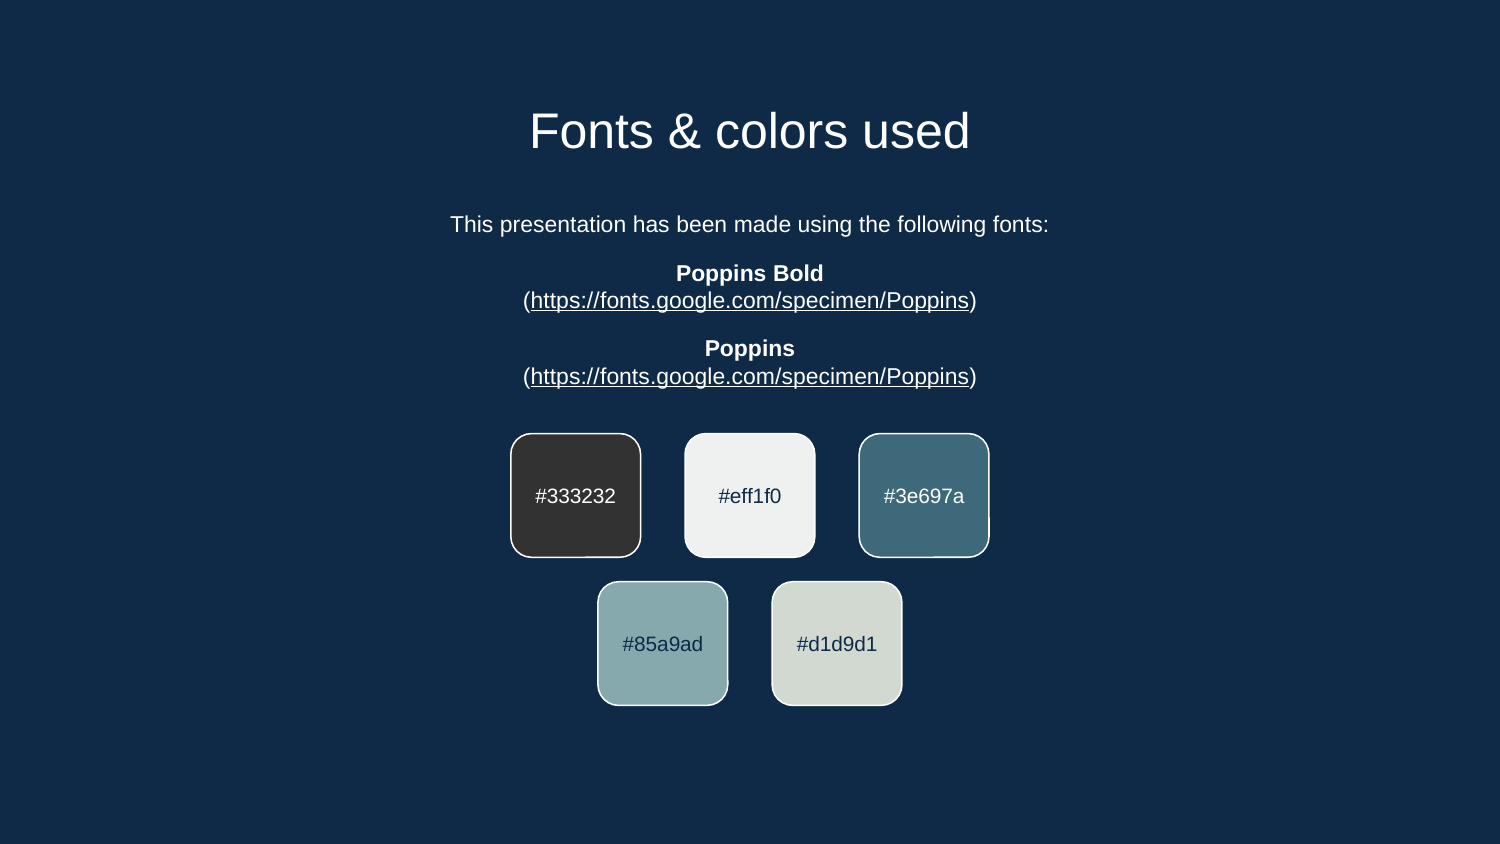

# Fonts & colors used
This presentation has been made using the following fonts:
Poppins Bold
(https://fonts.google.com/specimen/Poppins)
Poppins
(https://fonts.google.com/specimen/Poppins)

#333232
#eff1f0
#3e697a

#85a9ad
#d1d9d1